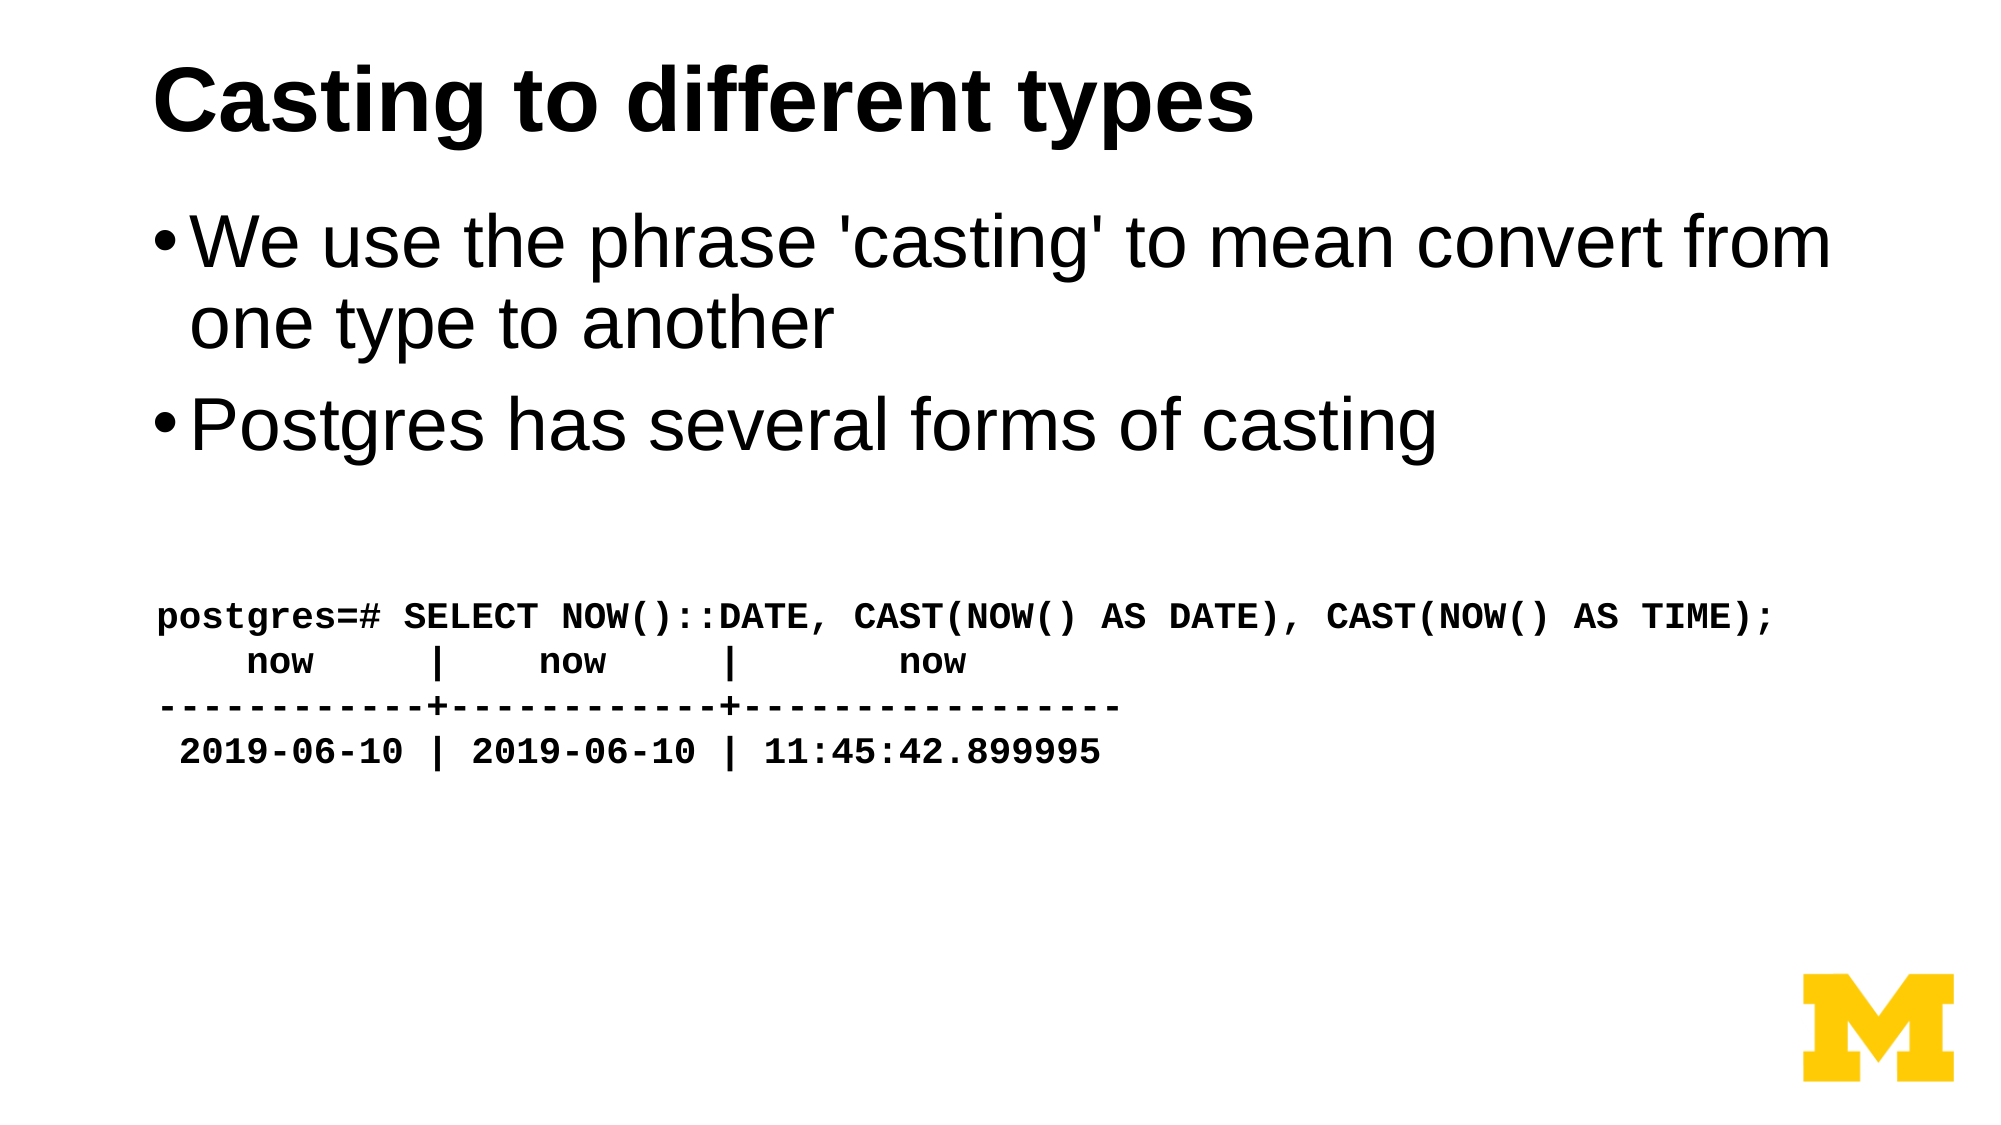

# Casting to different types
We use the phrase 'casting' to mean convert from one type to another
Postgres has several forms of casting
postgres=# SELECT NOW()::DATE, CAST(NOW() AS DATE), CAST(NOW() AS TIME);
    now     |    now     |       now
------------+------------+-----------------
 2019-06-10 | 2019-06-10 | 11:45:42.899995